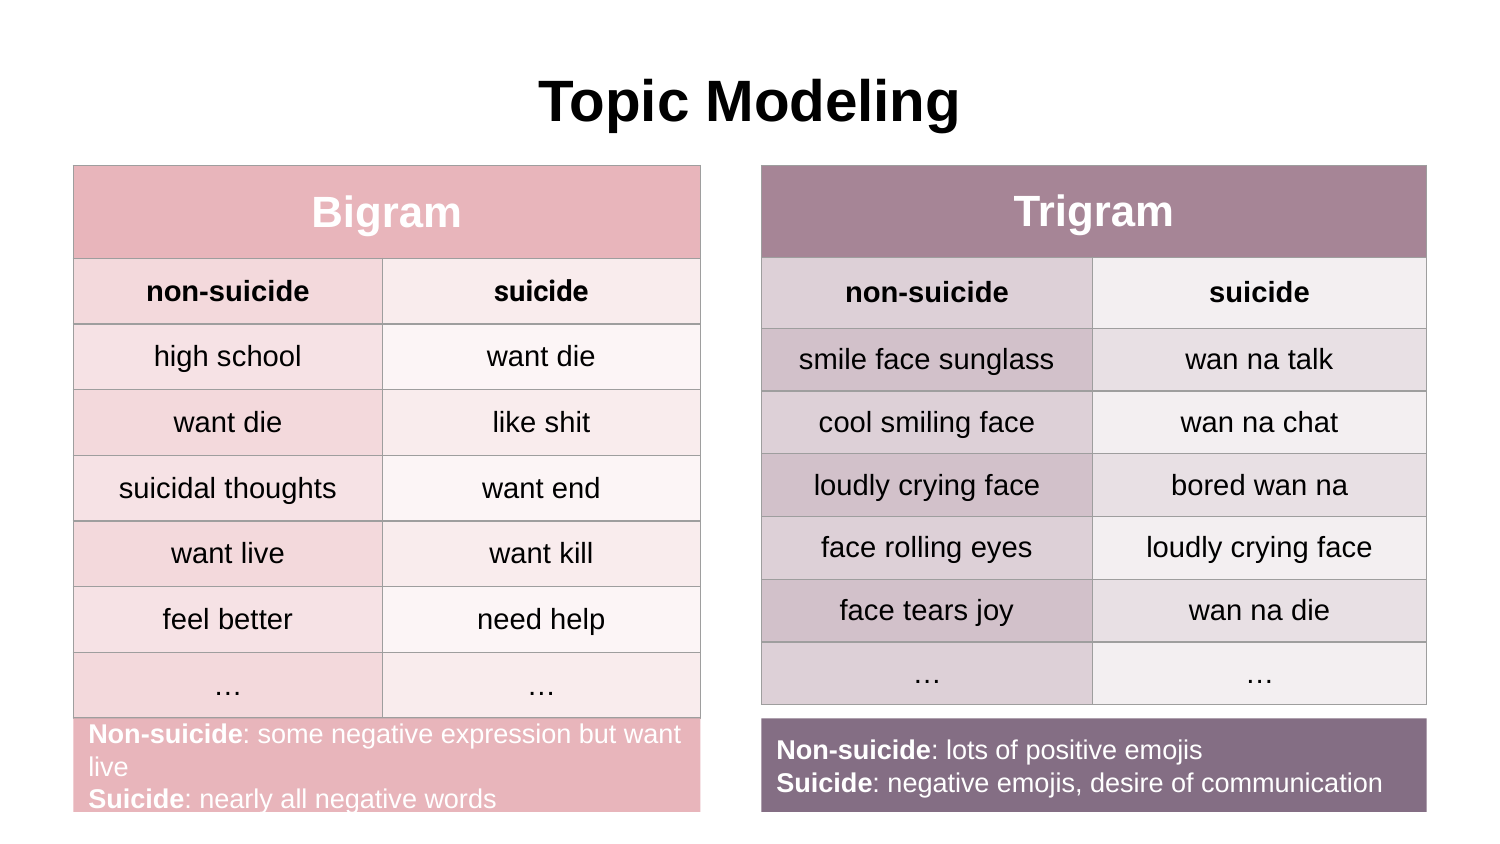

# Topic Modeling
| Bigram |  |
| --- | --- |
| non-suicide | suicide |
| high school | want die |
| want die | like shit |
| suicidal thoughts | want end |
| want live | want kill |
| feel better | need help |
| … | … |
| Trigram |  |
| --- | --- |
| non-suicide | suicide |
| smile face sunglass | wan na talk |
| cool smiling face | wan na chat |
| loudly crying face | bored wan na |
| face rolling eyes | loudly crying face |
| face tears joy | wan na die |
| … | … |
Non-suicide: some negative expression but want live
Suicide: nearly all negative words
Non-suicide: lots of positive emojis
Suicide: negative emojis, desire of communication